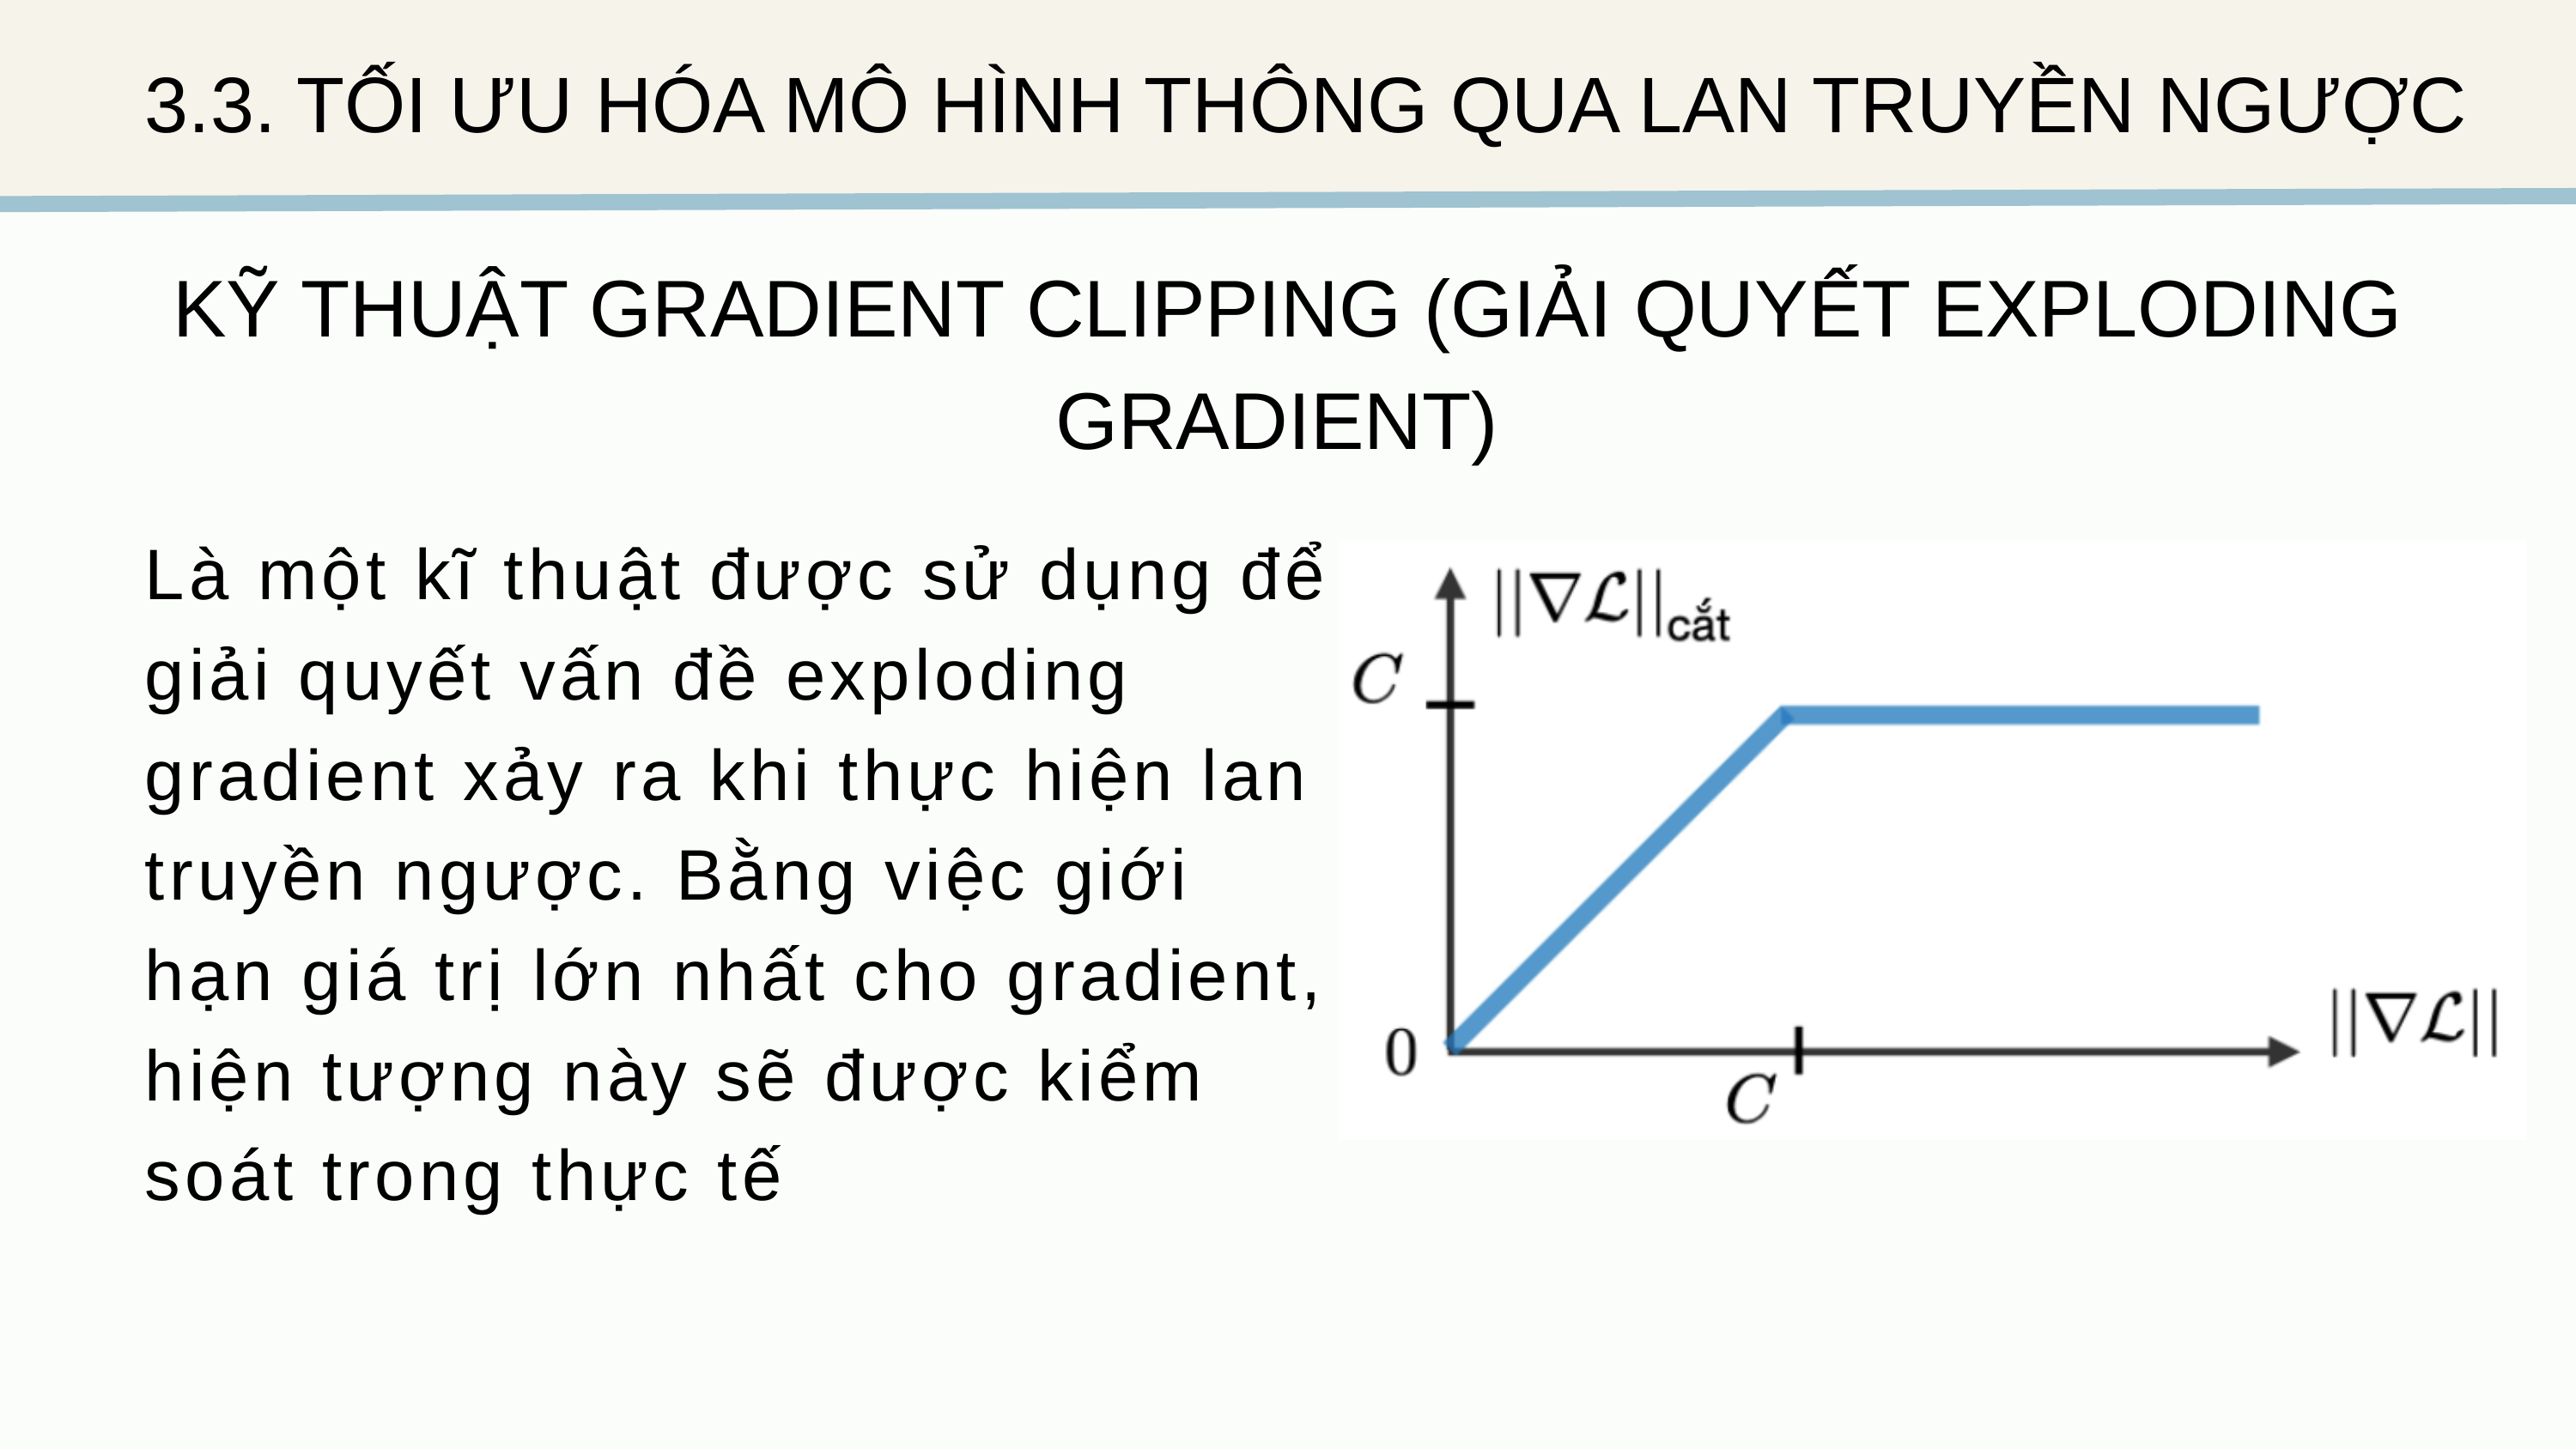

3.3. TỐI ƯU HÓA MÔ HÌNH THÔNG QUA LAN TRUYỀN NGƯỢC

KỸ THUẬT GRADIENT CLIPPING (GIẢI QUYẾT EXPLODING GRADIENT)

Là một kĩ thuật được sử dụng để giải quyết vấn đề exploding gradient xảy ra khi thực hiện lan truyền ngược. Bằng việc giới hạn giá trị lớn nhất cho gradient, hiện tượng này sẽ được kiểm soát trong thực tế